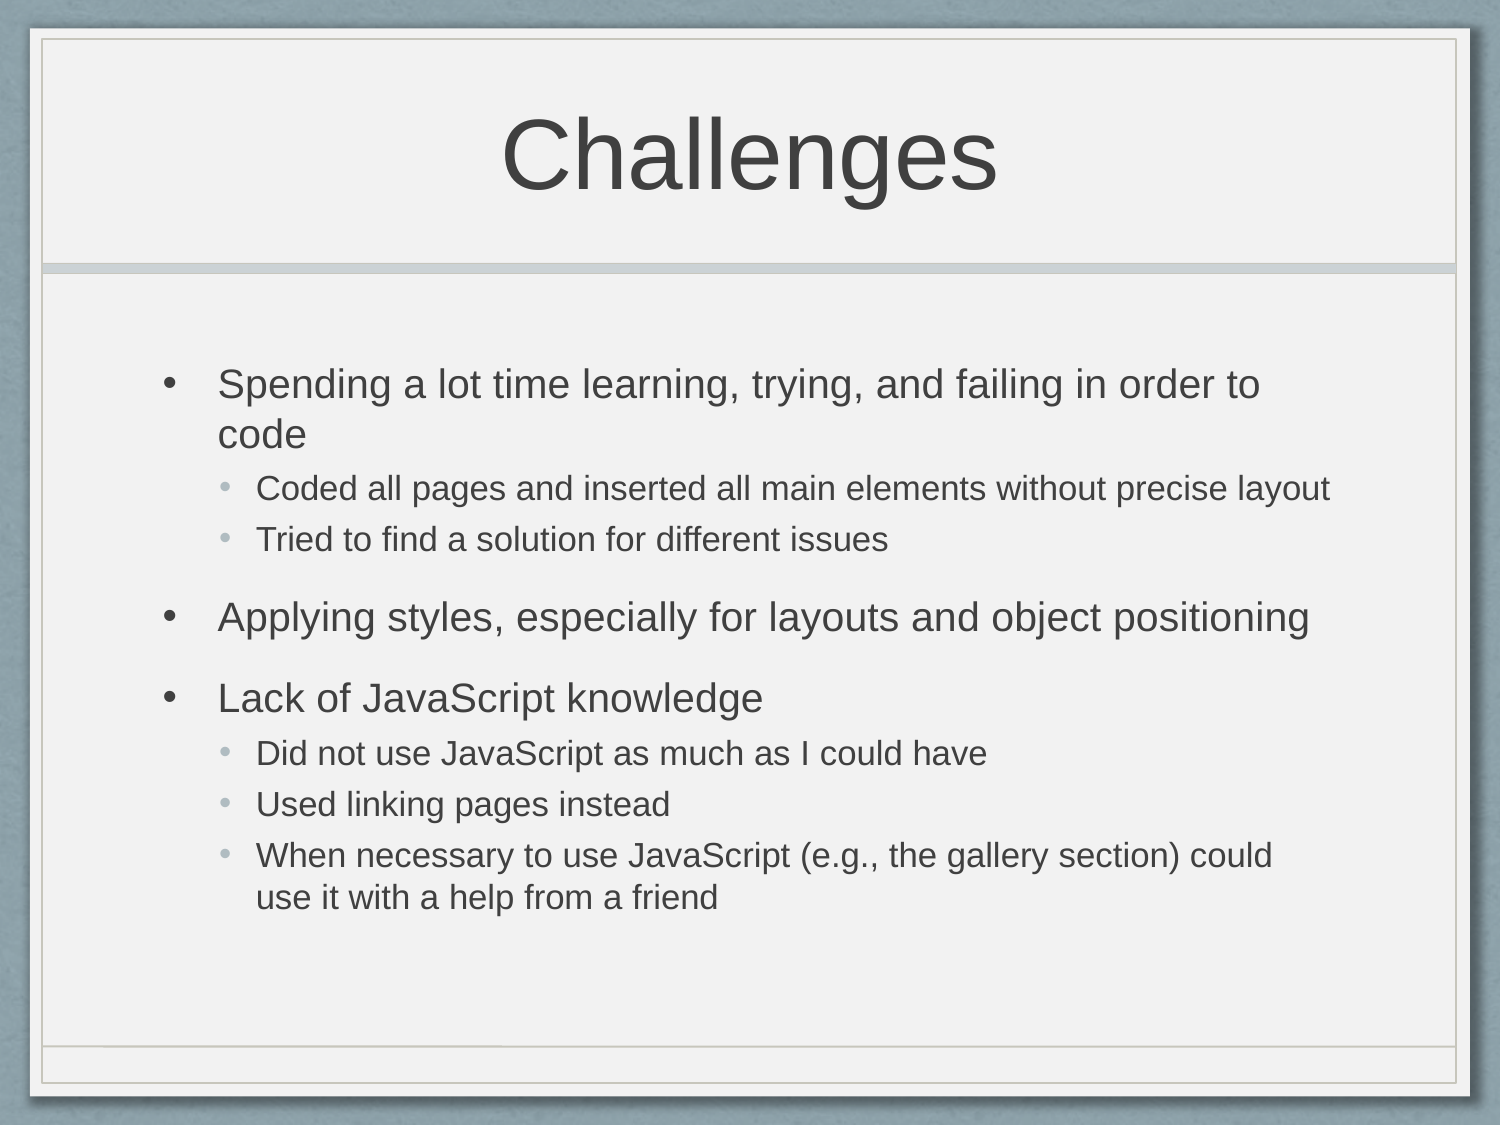

# Challenges
Spending a lot time learning, trying, and failing in order to code
Coded all pages and inserted all main elements without precise layout
Tried to find a solution for different issues
Applying styles, especially for layouts and object positioning
Lack of JavaScript knowledge
Did not use JavaScript as much as I could have
Used linking pages instead
When necessary to use JavaScript (e.g., the gallery section) could use it with a help from a friend